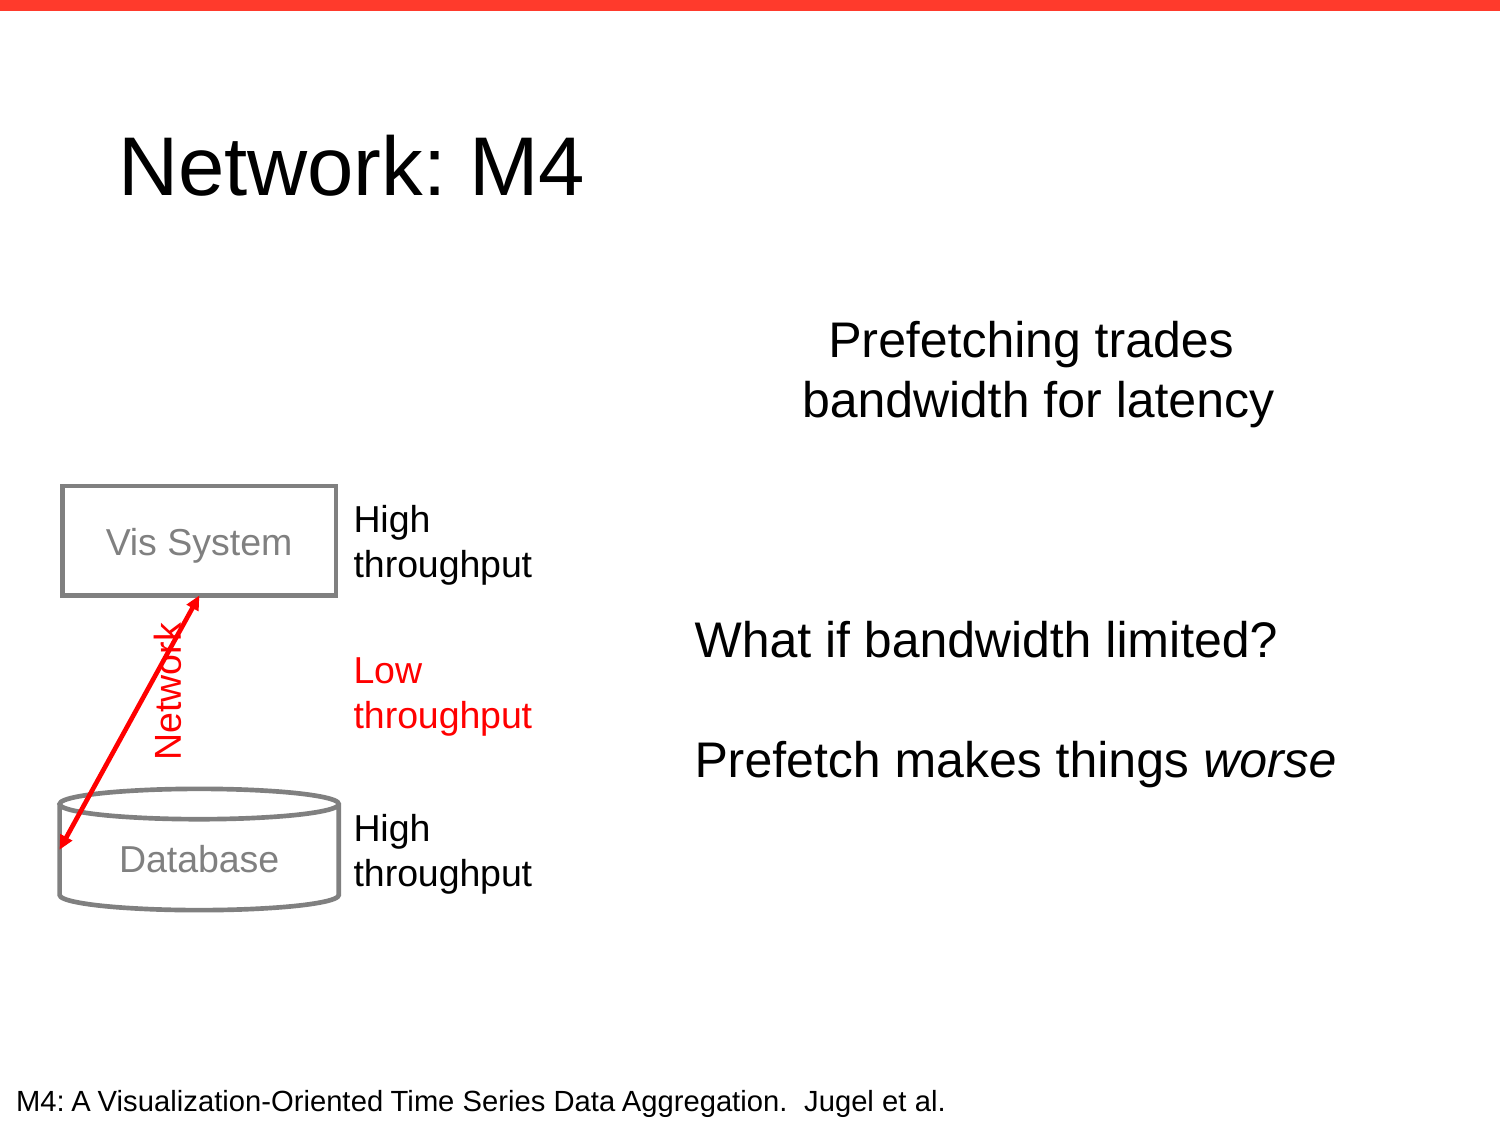

# Network: M4
Prefetching trades
bandwidth for latency

What if bandwidth limited?

Prefetch makes things worse
Vis System
High throughput
Low throughput
Network
Database
High throughput
M4: A Visualization-Oriented Time Series Data Aggregation.  Jugel et al.